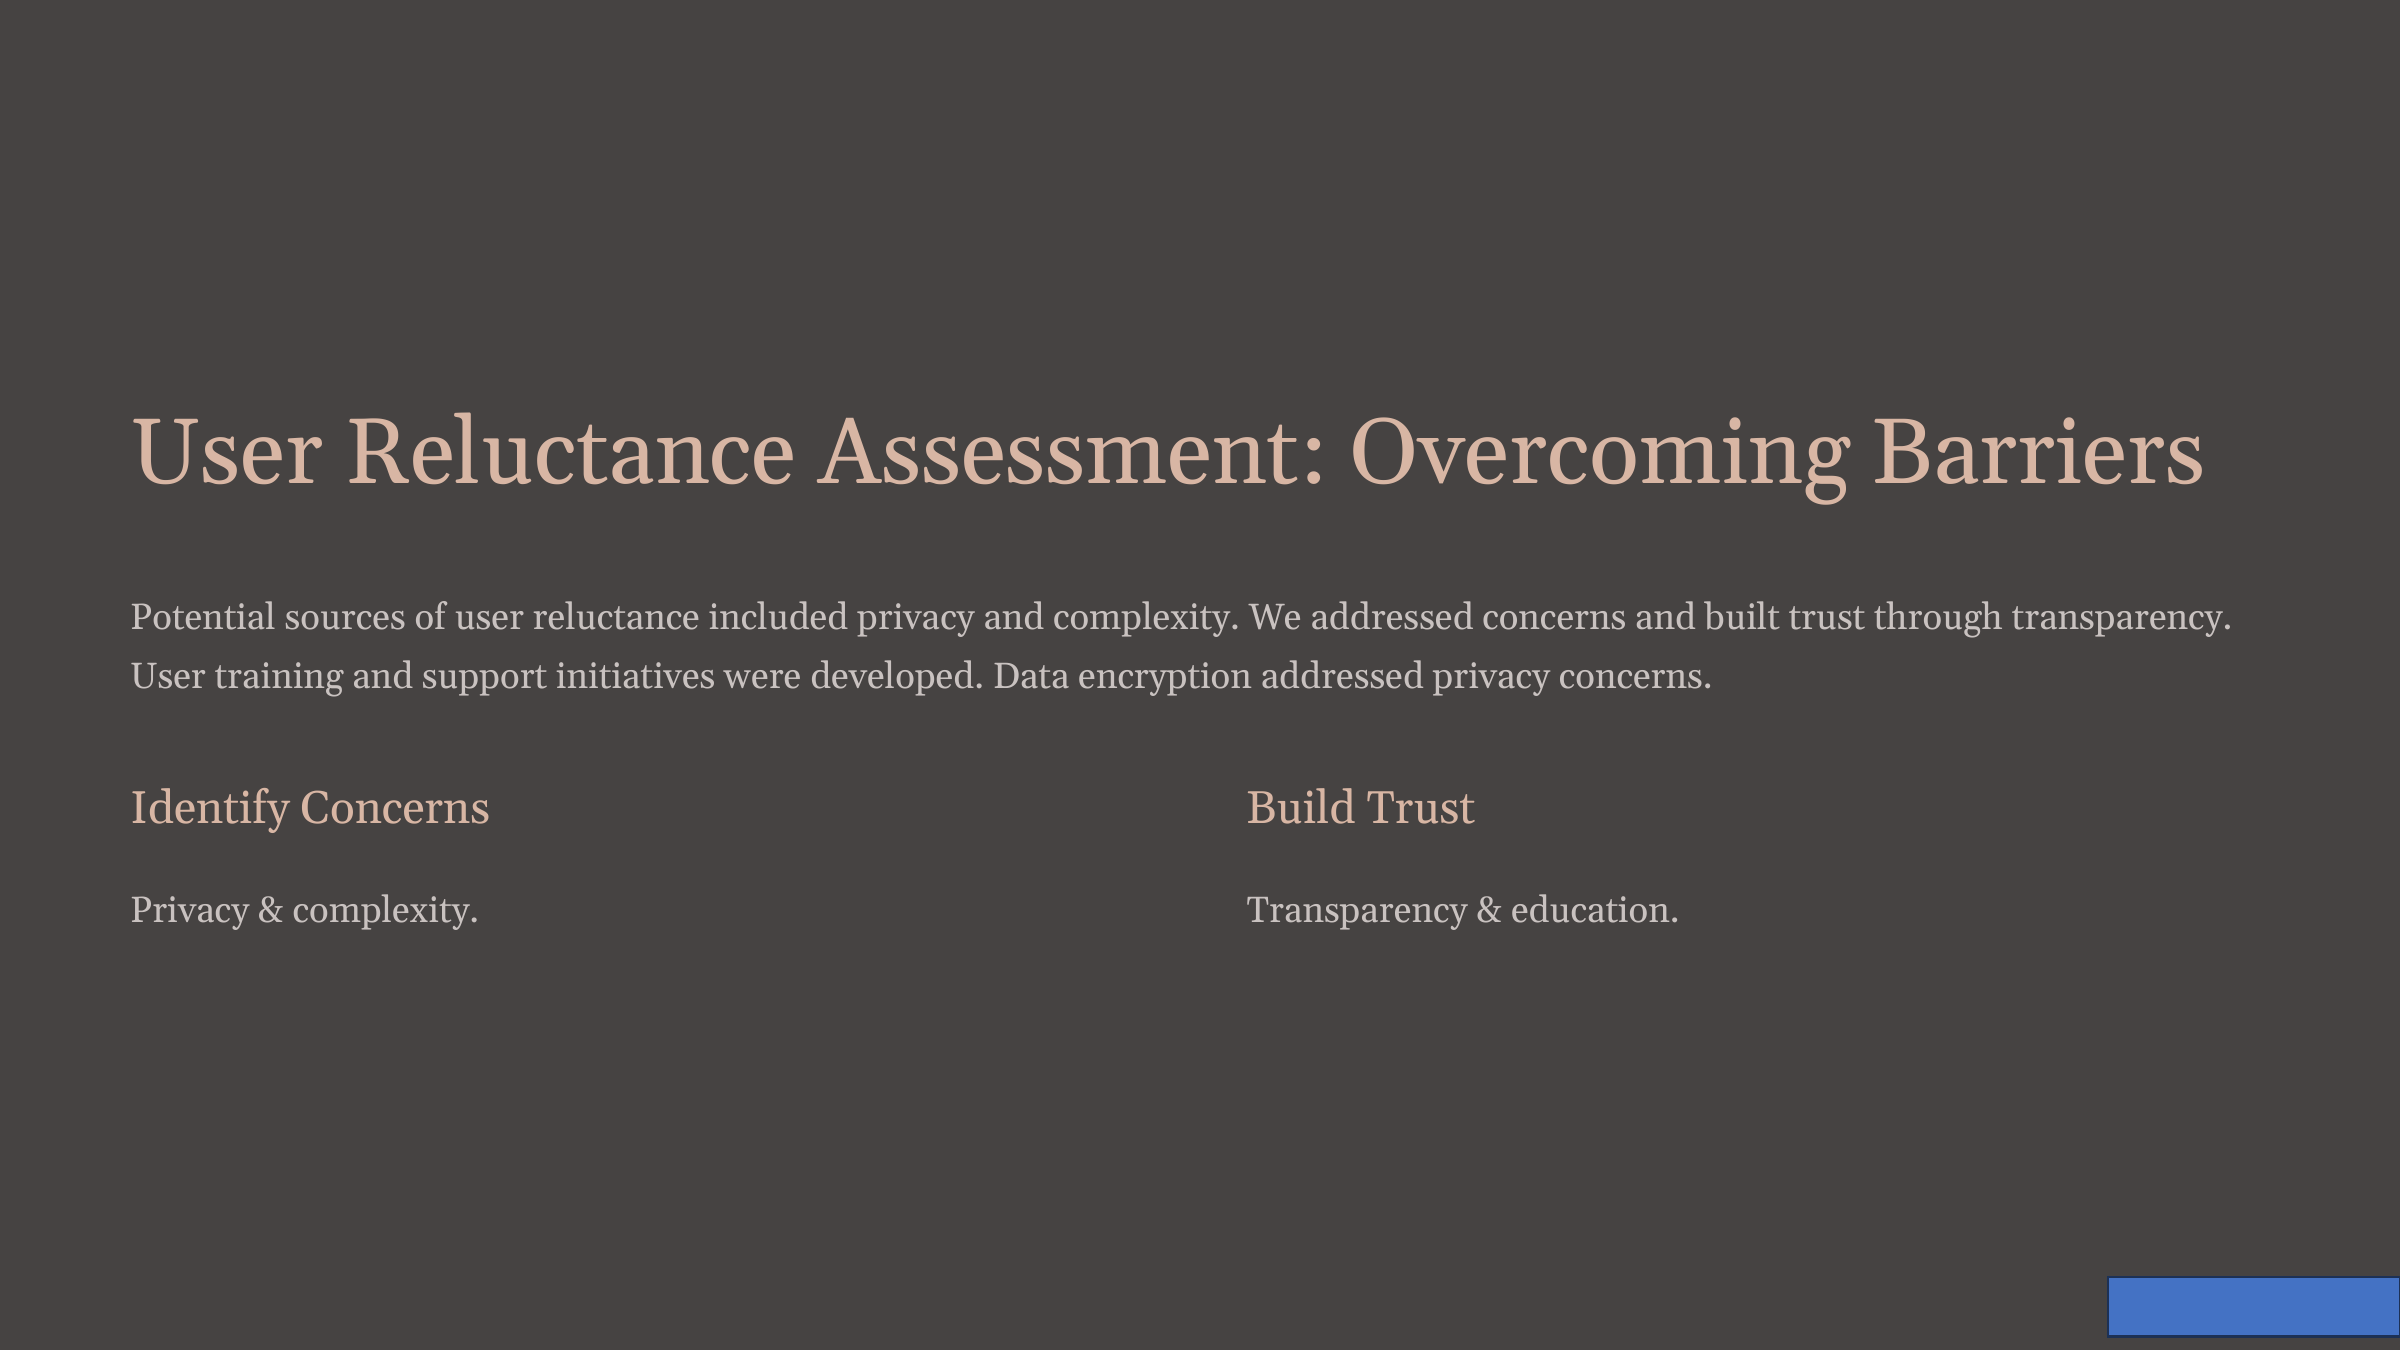

User Reluctance Assessment: Overcoming Barriers
Potential sources of user reluctance included privacy and complexity. We addressed concerns and built trust through transparency. User training and support initiatives were developed. Data encryption addressed privacy concerns.
Identify Concerns
Build Trust
Privacy & complexity.
Transparency & education.